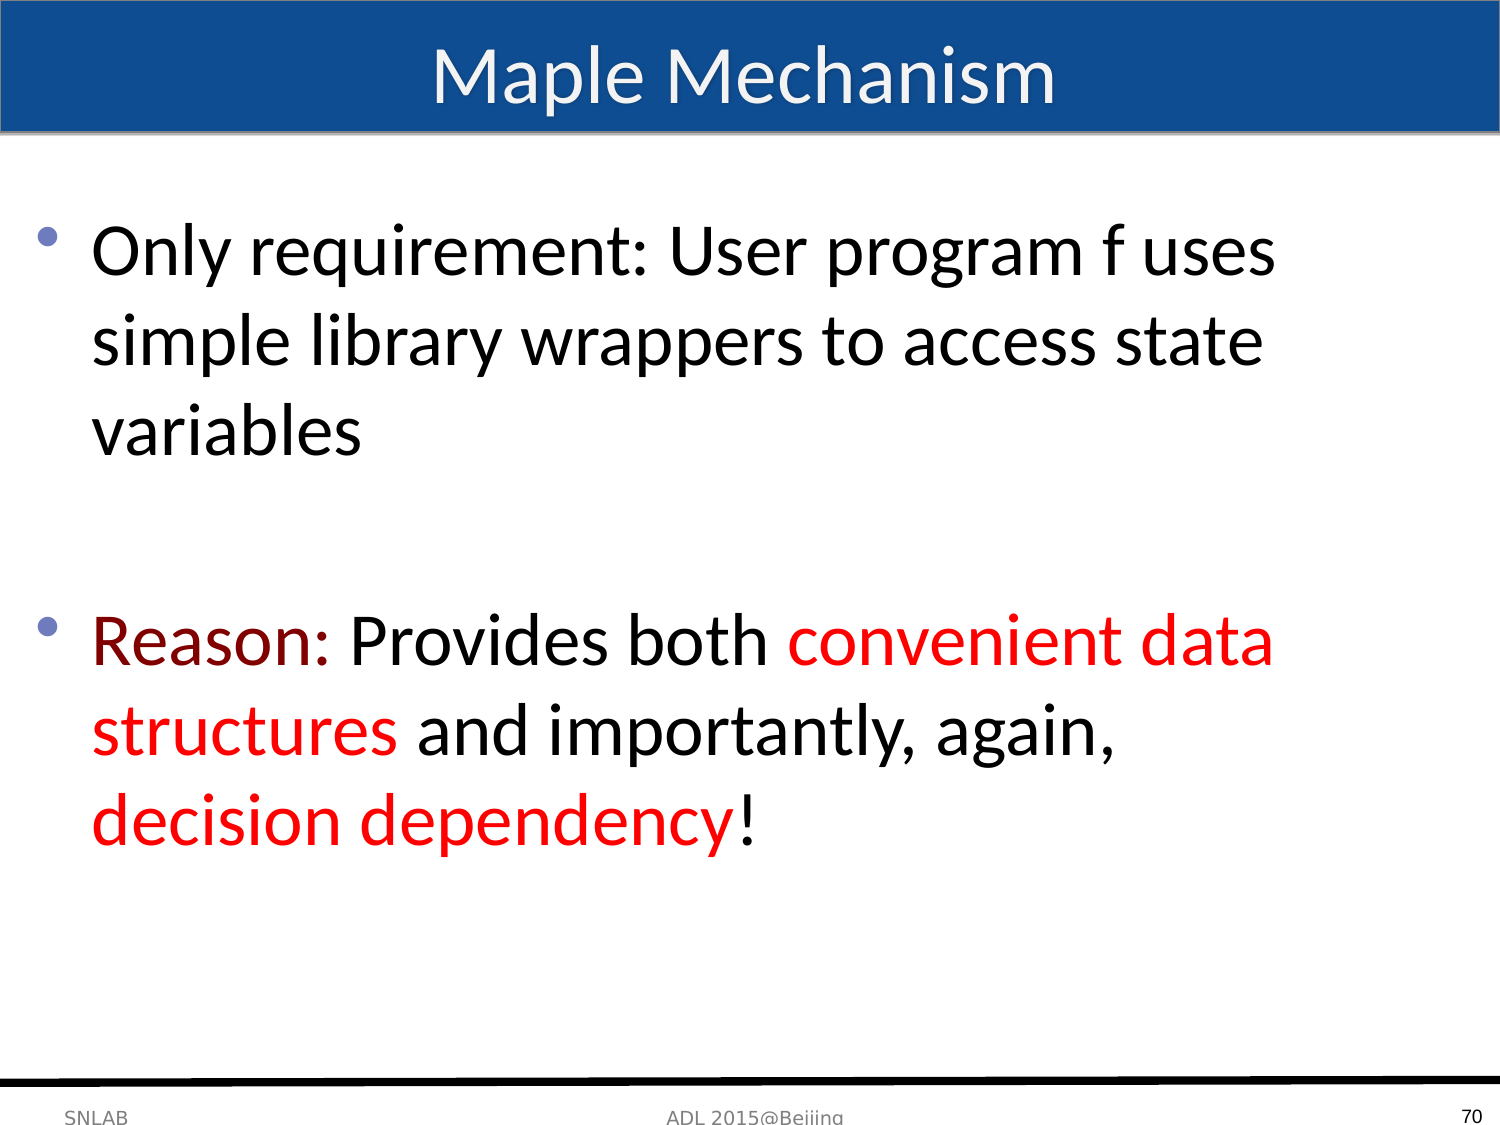

# Maple Mechanism
Only requirement: User program f uses simple library wrappers to access state variables

Reason: Provides both convenient data structures and importantly, again, decision dependency!
70